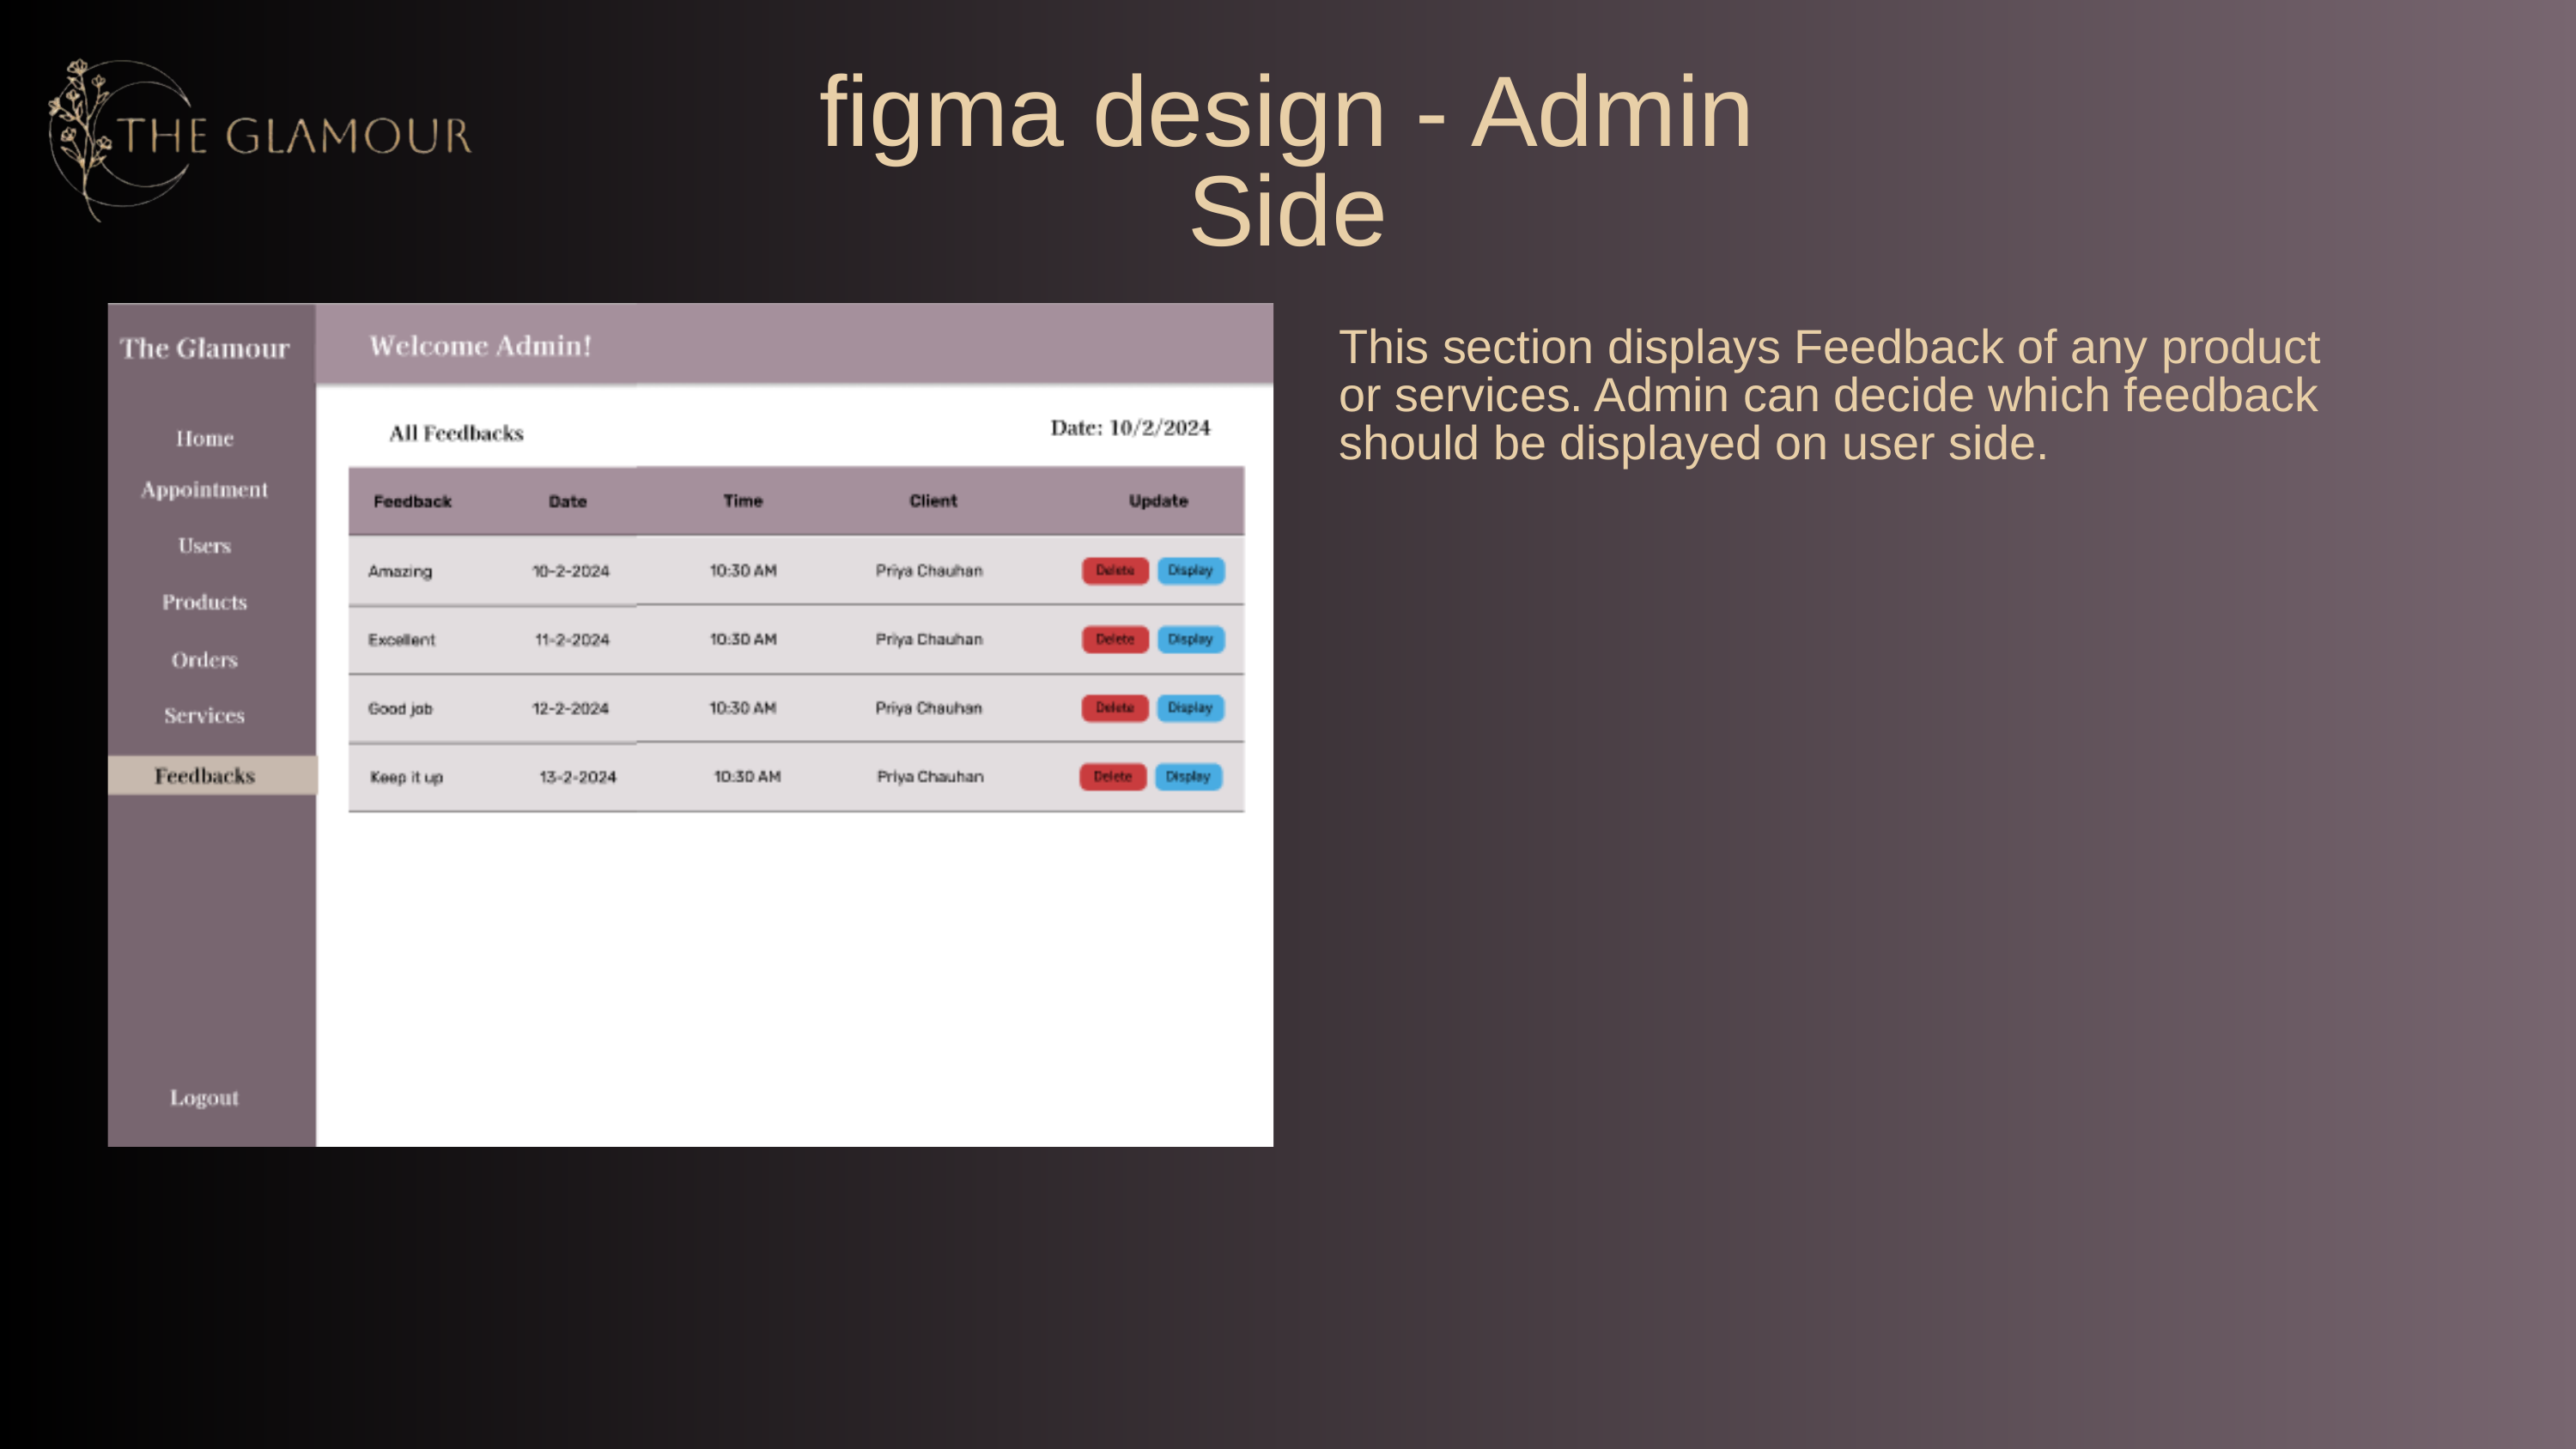

figma design - Admin Side

This section displays Feedback of any product or services. Admin can decide which feedback should be displayed on user side.